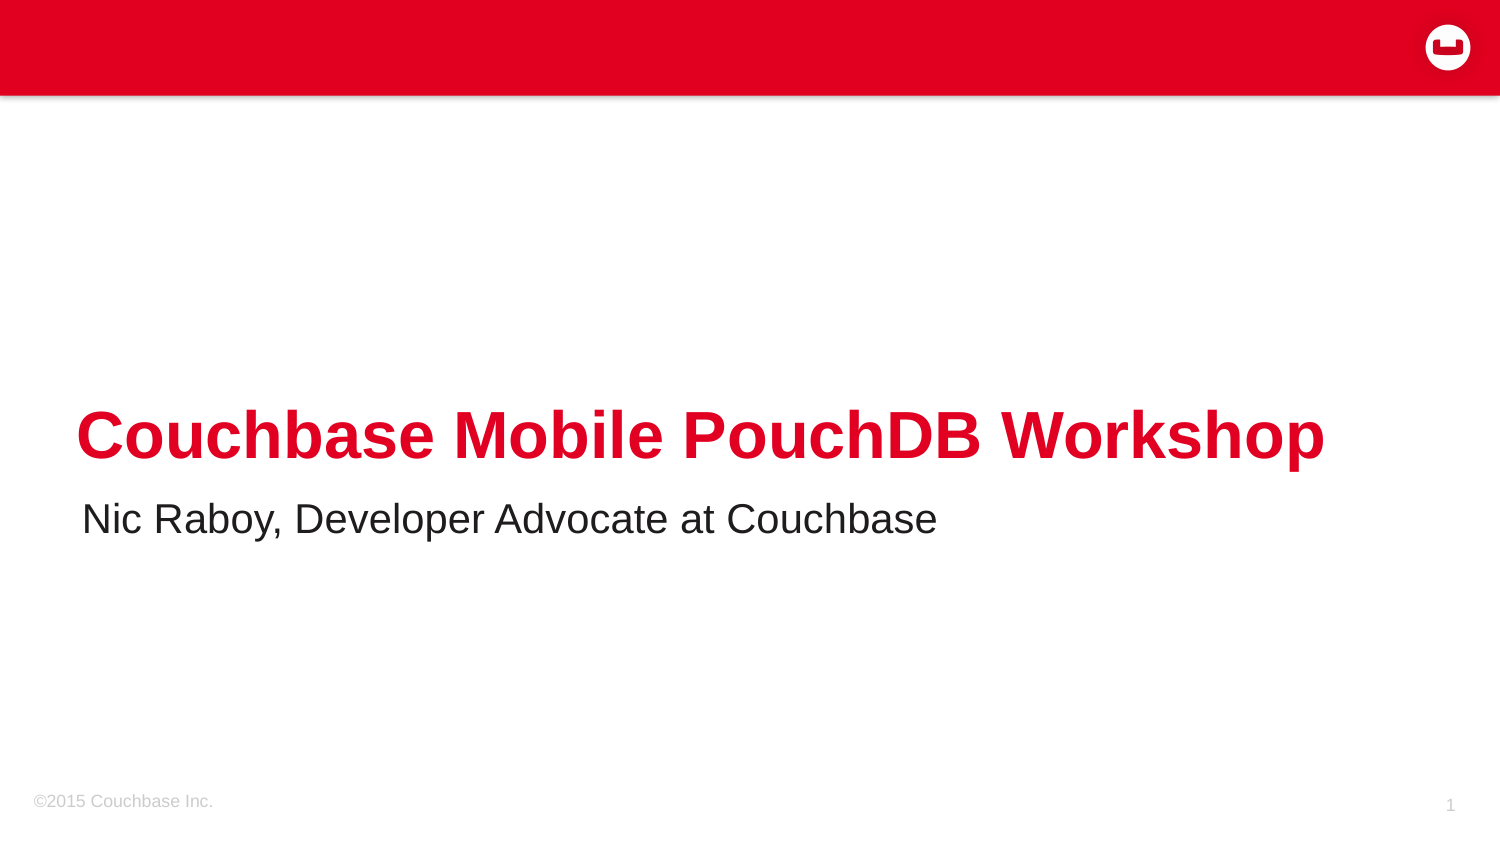

Couchbase Mobile PouchDB Workshop
Nic Raboy, Developer Advocate at Couchbase